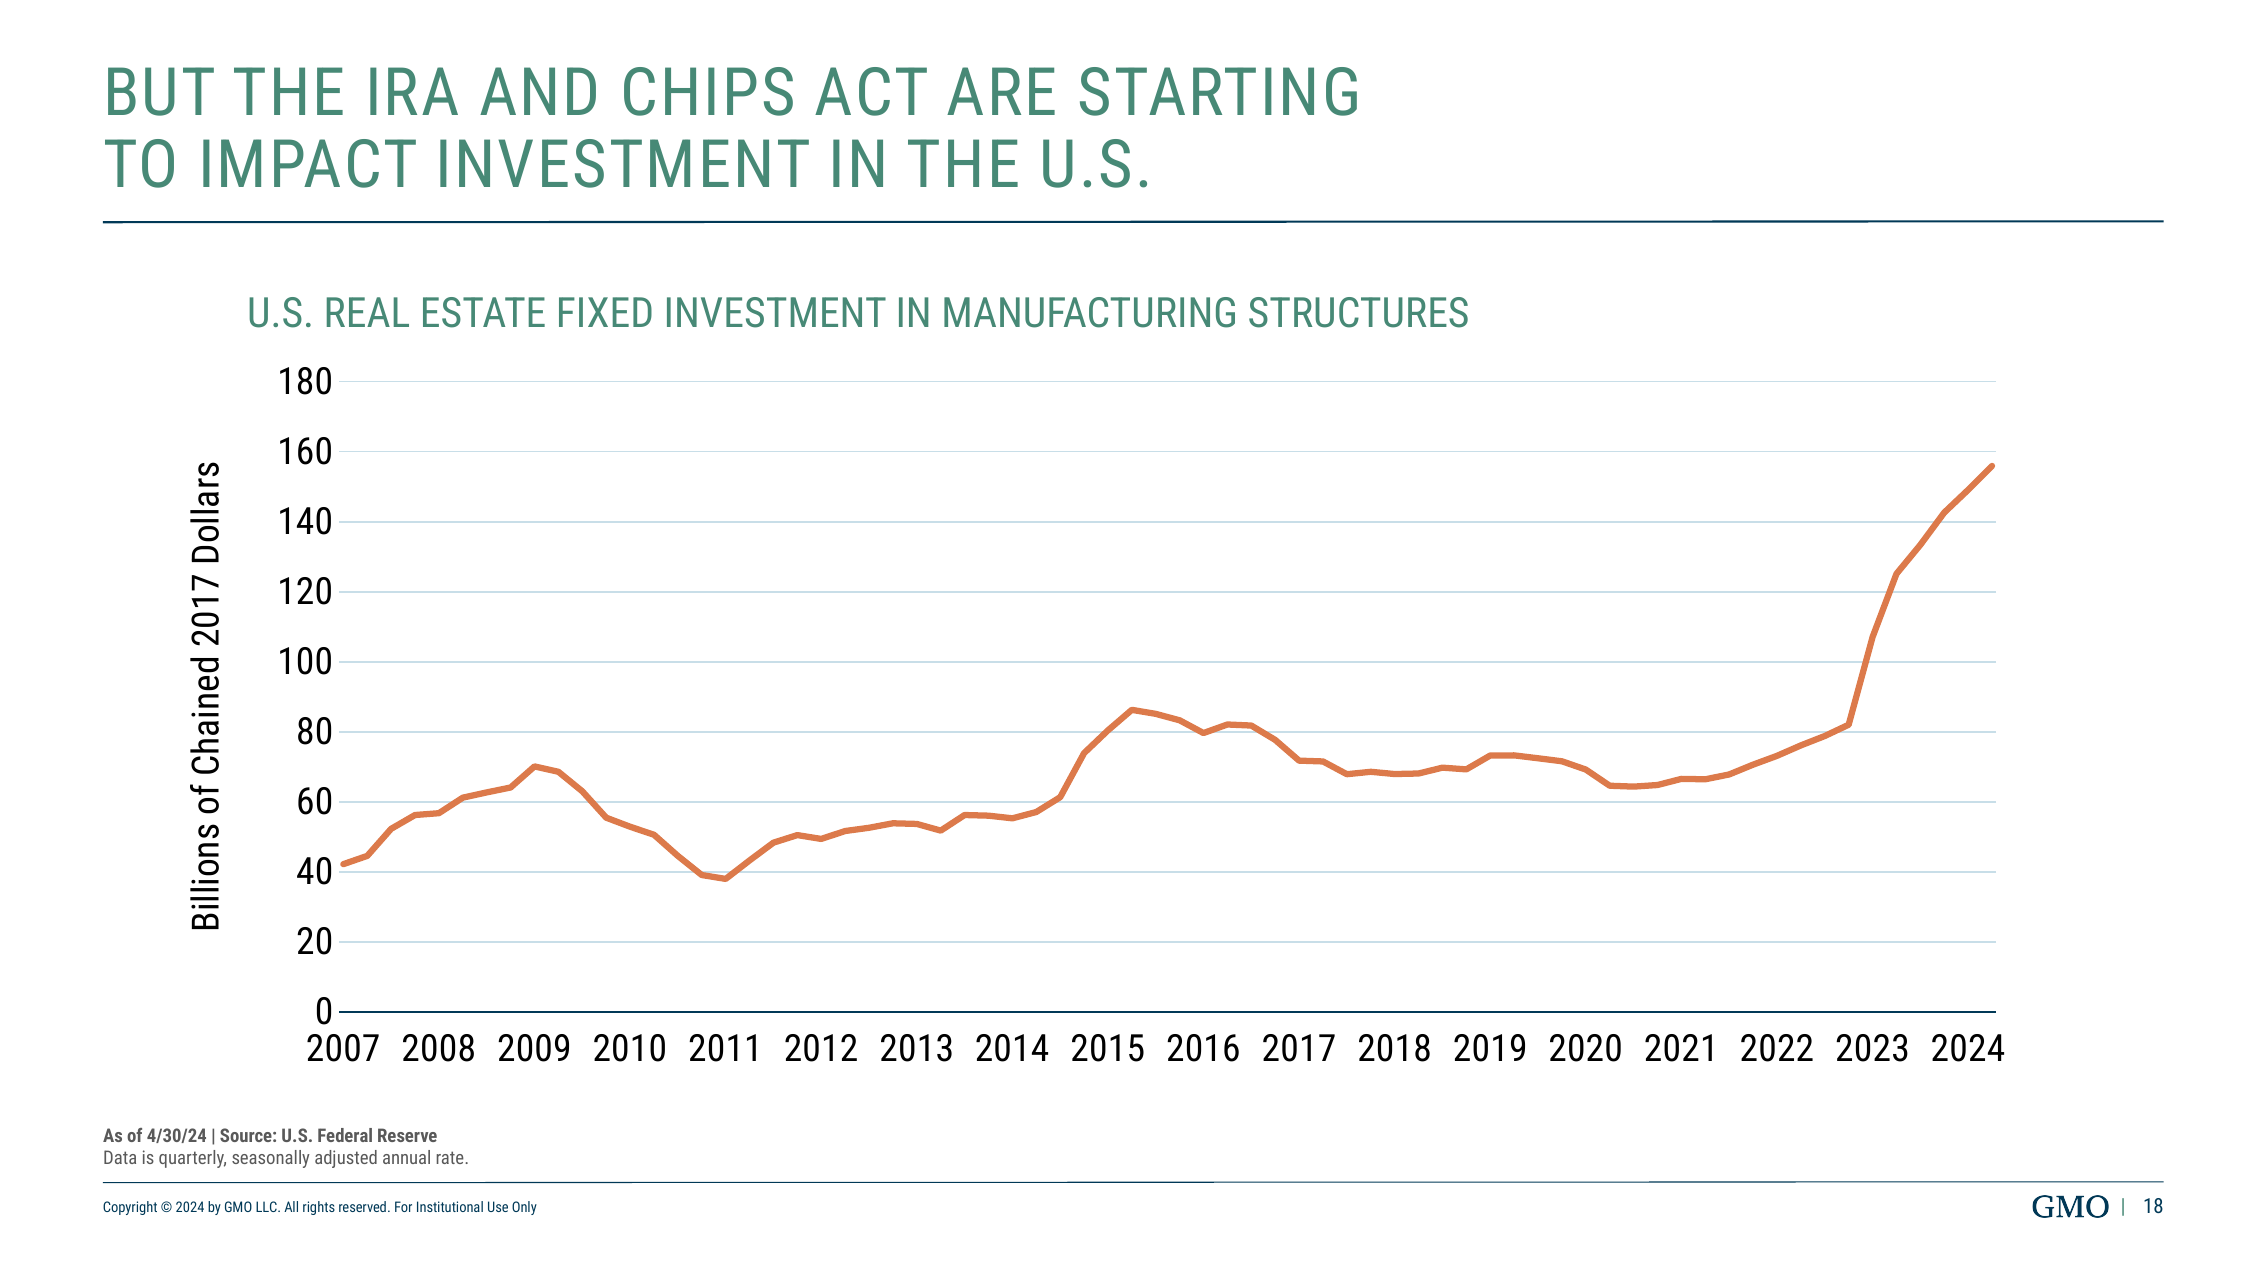

# But The IRA and Chips Act are starting to impact investment in the U.S.
U.S. REAL ESTATE FIXED INVESTMENT IN MANUFACTURING STRUCTURES

### Chart

| Category |  |
|---|---|
| 39083 | 42.234 |
| 39173 | 44.593 |
| 39264 | 52.321 |
| 39356 | 56.264 |
| 39448 | 56.78 |
| 39539 | 61.218 |
| 39630 | 62.731 |
| 39722 | 64.123 |
| 39814 | 70.137 |
| 39904 | 68.608 |
| 39995 | 63.04 |
| 40087 | 55.499 |
| 40179 | 52.922 |
| 40269 | 50.637 |
| 40360 | 44.586 |
| 40452 | 39.139 |
| 40544 | 38.018 |
| 40634 | 43.299 |
| 40725 | 48.374 |
| 40817 | 50.531 |
| 40909 | 49.434 |
| 41000 | 51.702 |
| 41091 | 52.625 |
| 41183 | 53.914 |
| 41275 | 53.713 |
| 41365 | 51.821 |
| 41456 | 56.272 |
| 41548 | 56.081 |
| 41640 | 55.32 |
| 41730 | 57.12 |
| 41821 | 61.351 |
| 41913 | 73.937 |
| 42005 | 80.442 |
| 42095 | 86.315 |
| 42186 | 85.16 |
| 42278 | 83.329 |
| 42370 | 79.661 |
| 42461 | 82.11 |
| 42552 | 81.809 |
| 42644 | 77.704 |
| 42736 | 71.793 |
| 42826 | 71.561 |
| 42917 | 67.922 |
| 43009 | 68.603 |
| 43101 | 67.974 |
| 43191 | 68.125 |
| 43282 | 69.782 |
| 43374 | 69.298 |
| 43466 | 73.261 |
| 43556 | 73.292 |
| 43647 | 72.465 |
| 43739 | 71.601 |
| 43831 | 69.239 |
| 43922 | 64.625 |
| 44013 | 64.369 |
| 44105 | 64.835 |
| 44197 | 66.582 |
| 44287 | 66.467 |
| 44378 | 67.847 |
| 44470 | 70.653 |
| 44562 | 73.152 |
| 44652 | 76.137 |
| 44743 | 78.829 |
| 44835 | 82.038 |
| 44927 | 107.097 |
| 45017 | 125.153 |
| 45108 | 133.407 |
| 45200 | 142.641 |
| 45292 | 149.113 |
| 45383 | 155.946 |
Billions of Chained 2017 Dollars
As of 4/30/24 | Source: U.S. Federal Reserve
Data is quarterly, seasonally adjusted annual rate.